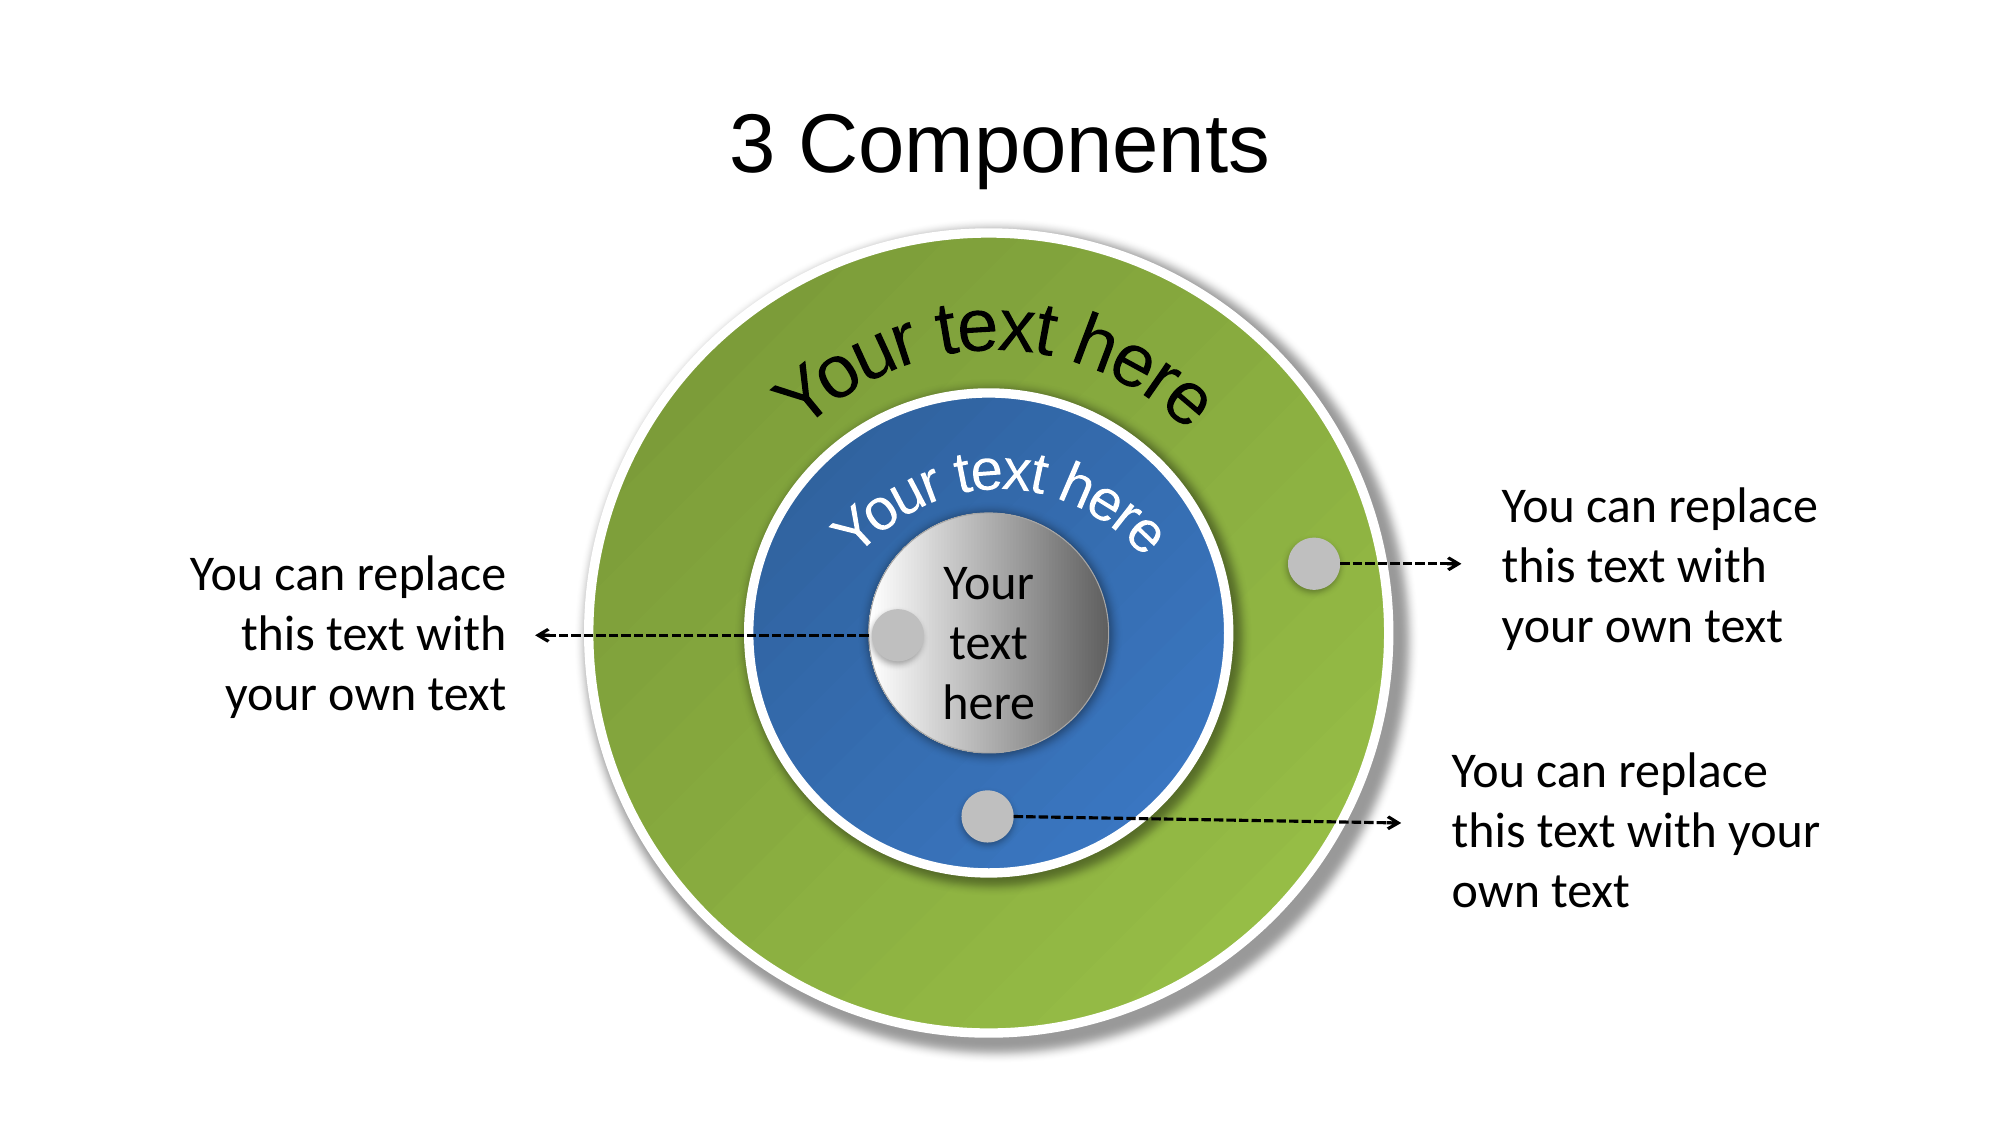

# 3 Components

Your text here

You can replace this text with your own text

Your text here

You can replace this text with your own text

Your text here
You can replace this text with your own text